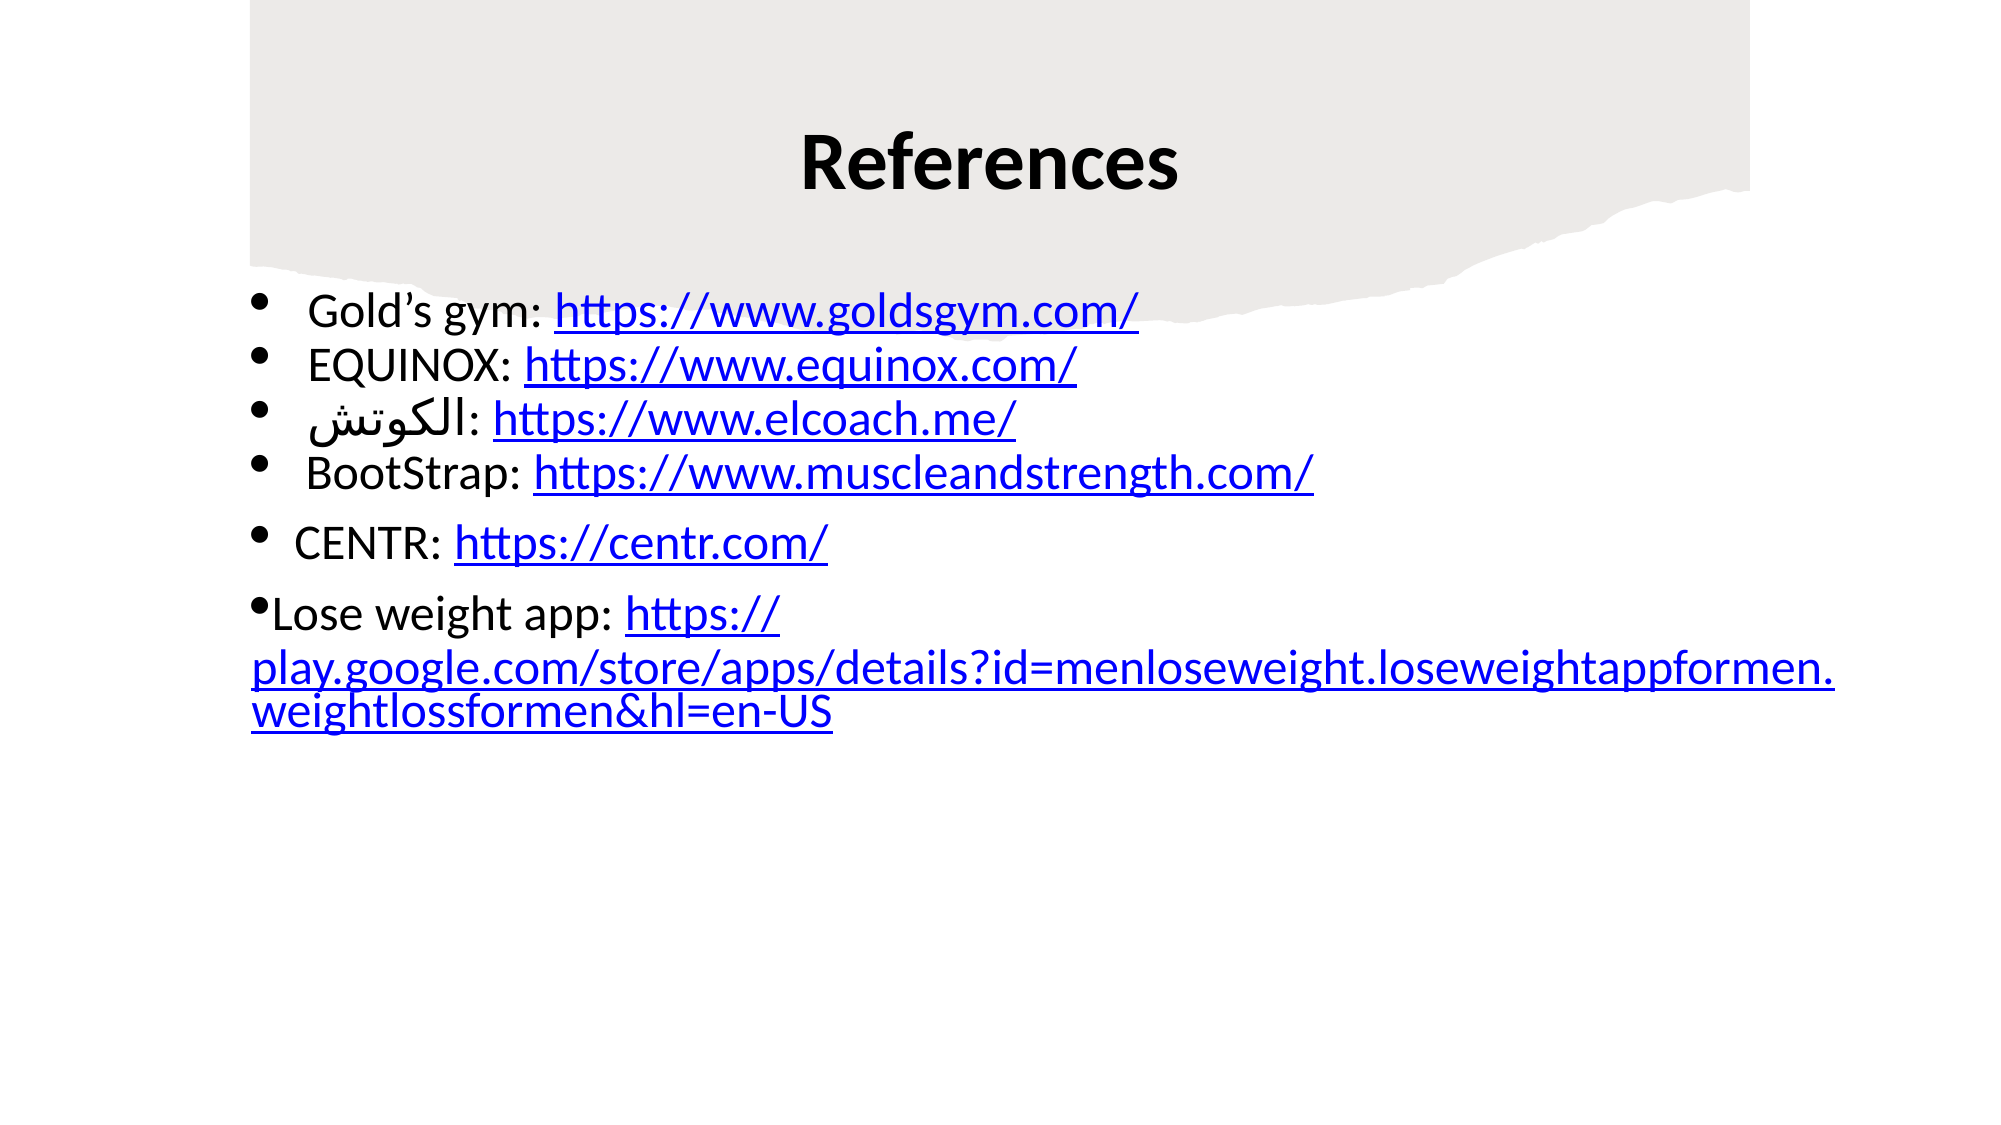

# References
Gold’s gym: https://www.goldsgym.com/
EQUINOX: https://www.equinox.com/
الكوتش: https://www.elcoach.me/
   BootStrap: https://www.muscleandstrength.com/
  CENTR: https://centr.com/
Lose weight app: https://play.google.com/store/apps/details?id=menloseweight.loseweightappformen.weightlossformen&hl=en-US